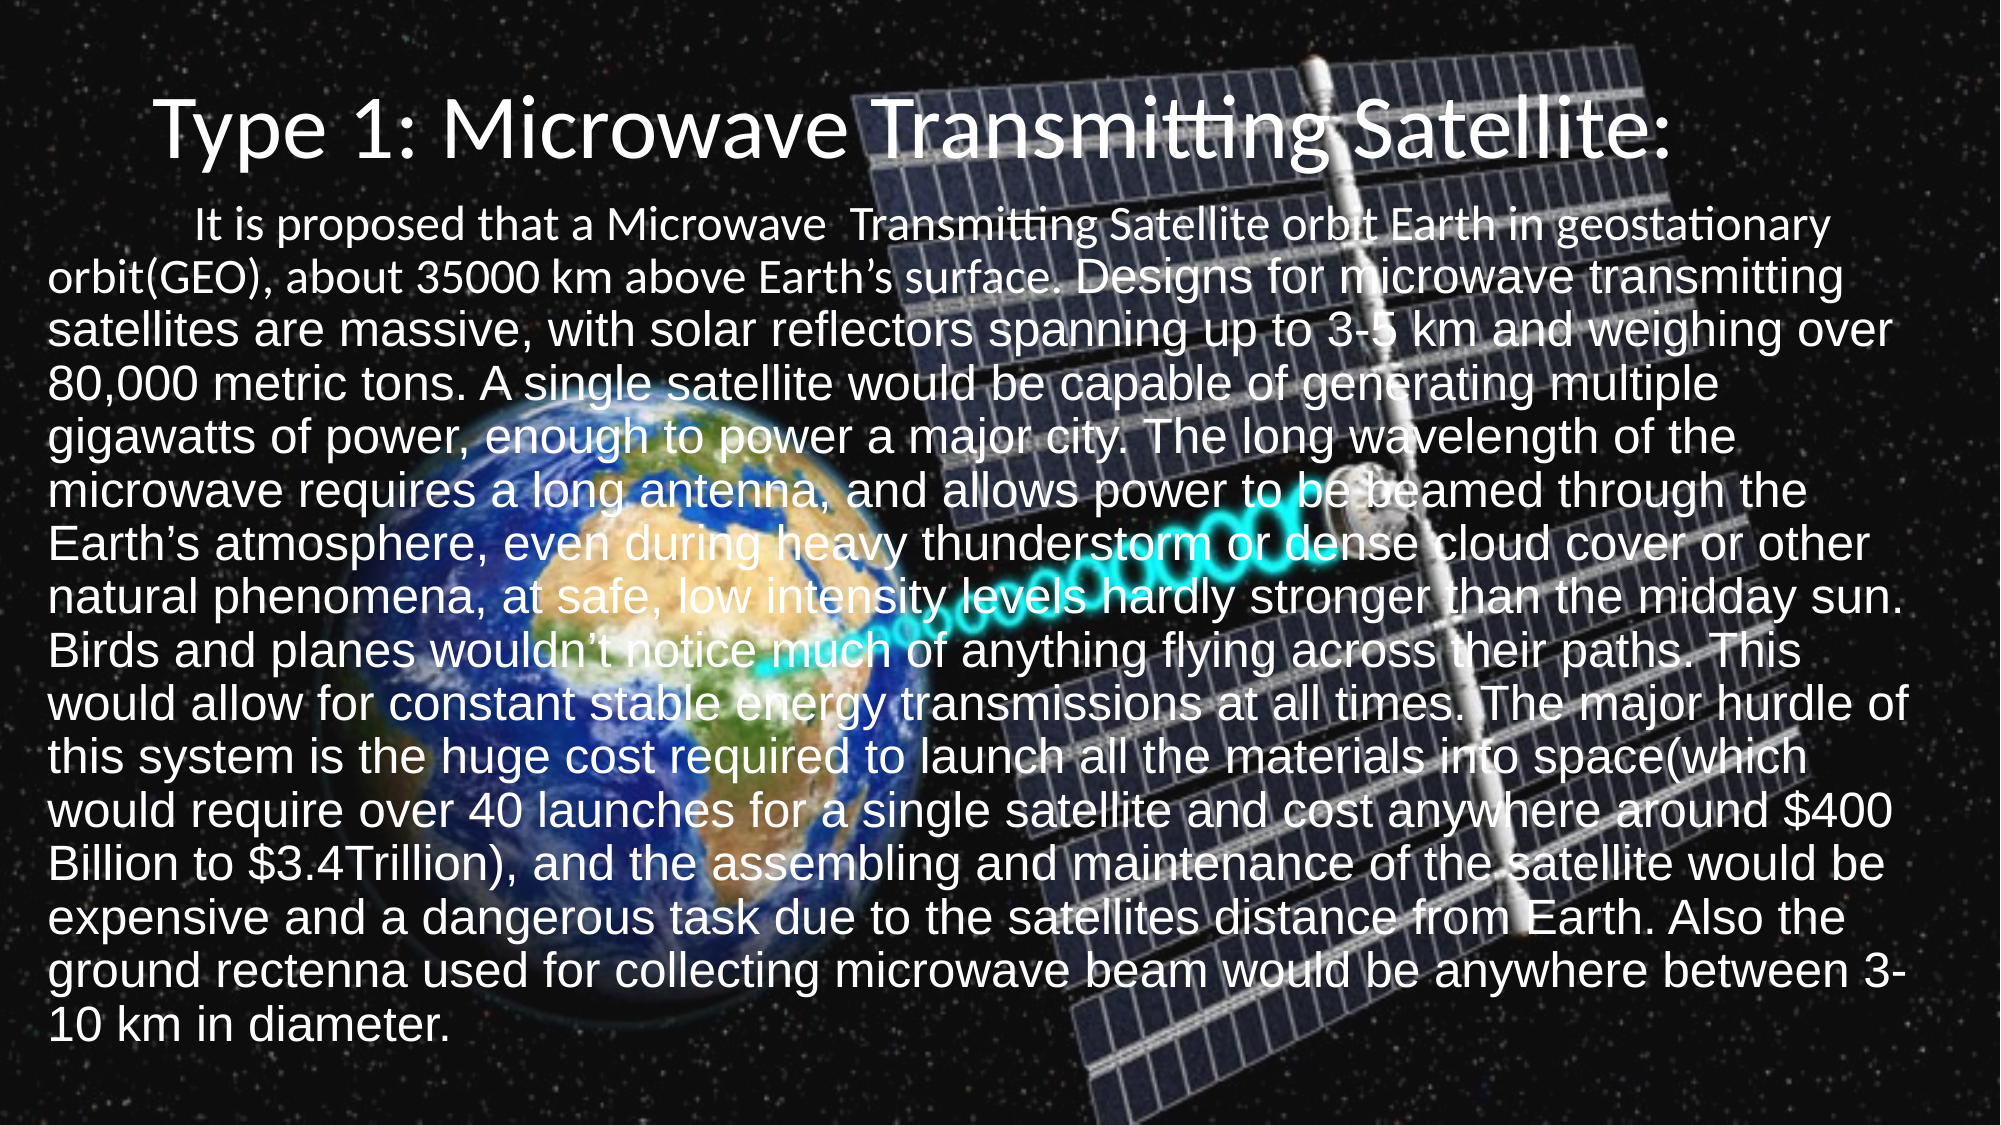

# Type 1: Microwave Transmitting Satellite:
             It is proposed that a Microwave  Transmitting Satellite orbit Earth in geostationary orbit(GEO), about 35000 km above Earth’s surface. Designs for microwave transmitting satellites are massive, with solar reflectors spanning up to 3-5 km and weighing over 80,000 metric tons. A single satellite would be capable of generating multiple gigawatts of power, enough to power a major city. The long wavelength of the microwave requires a long antenna, and allows power to be beamed through the Earth’s atmosphere, even during heavy thunderstorm or dense cloud cover or other natural phenomena, at safe, low intensity levels hardly stronger than the midday sun. Birds and planes wouldn’t notice much of anything flying across their paths. This would allow for constant stable energy transmissions at all times. The major hurdle of this system is the huge cost required to launch all the materials into space(which would require over 40 launches for a single satellite and cost anywhere around $400 Billion to $3.4Trillion), and the assembling and maintenance of the satellite would be expensive and a dangerous task due to the satellites distance from Earth. Also the ground rectenna used for collecting microwave beam would be anywhere between 3-10 km in diameter.